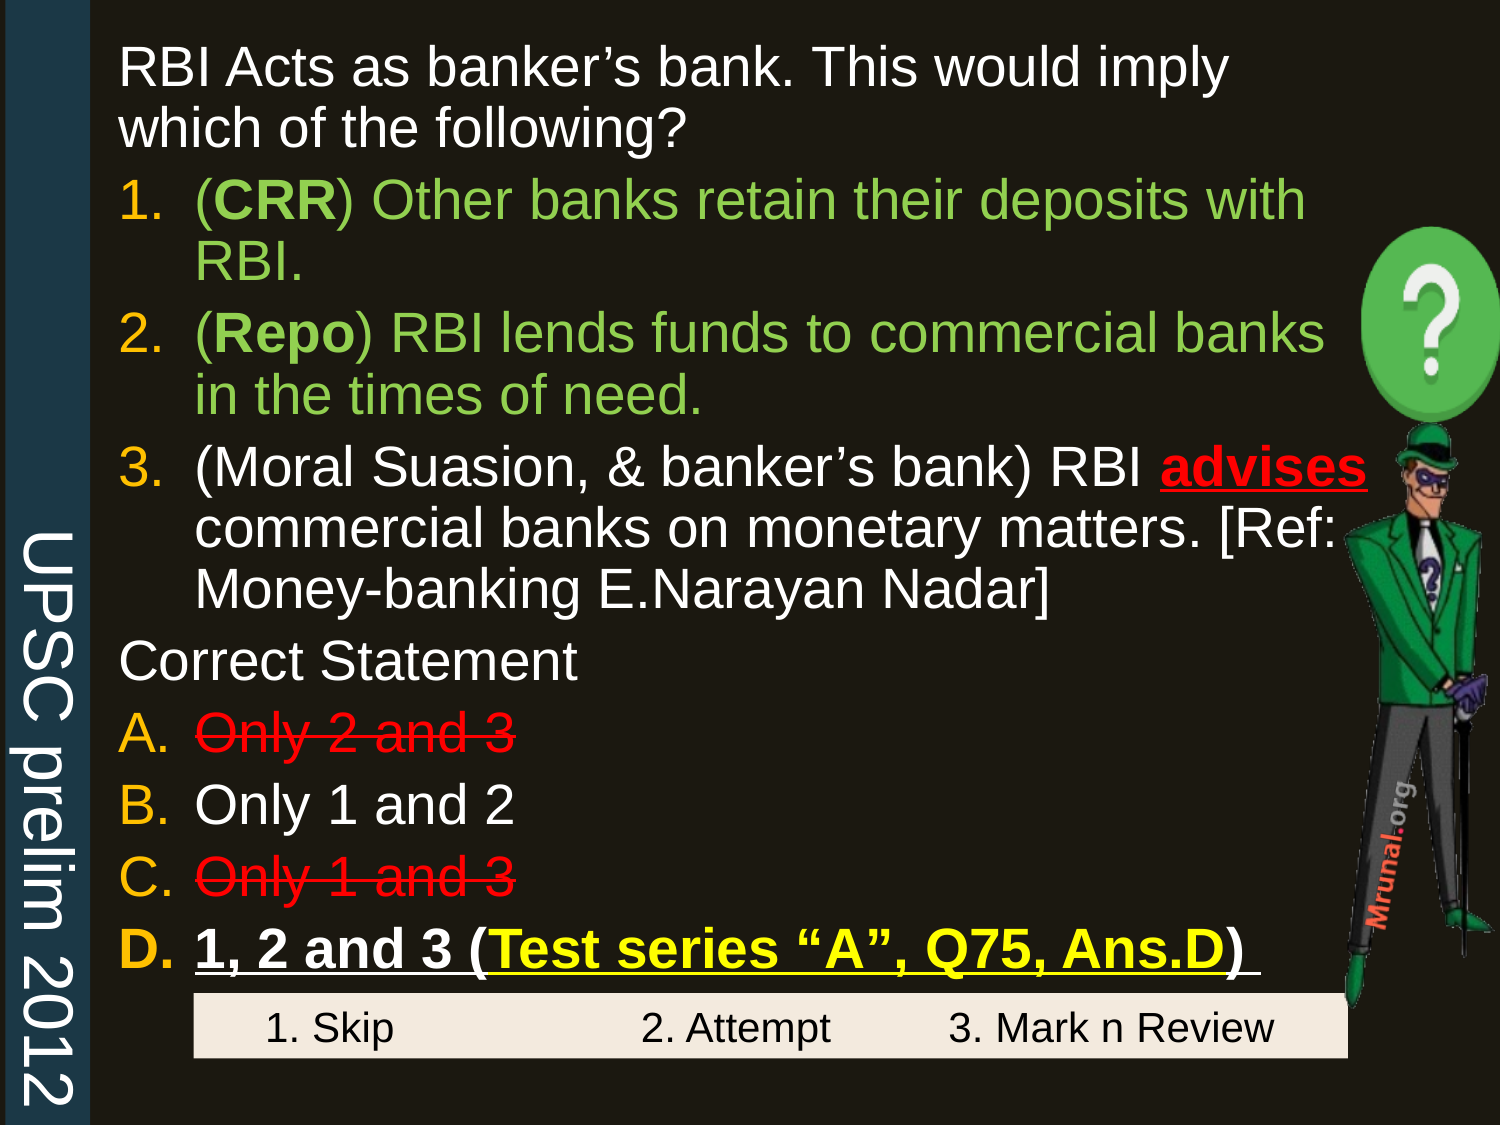

UPSC prelim 2012
RBI Acts as banker’s bank. This would imply which of the following?
(CRR) Other banks retain their deposits with RBI.
(Repo) RBI lends funds to commercial banks in the times of need.
(Moral Suasion, & banker’s bank) RBI advises commercial banks on monetary matters. [Ref: Money-banking E.Narayan Nadar]
Correct Statement
Only 2 and 3
Only 1 and 2
Only 1 and 3
1, 2 and 3 (Test series “A”, Q75, Ans.D)